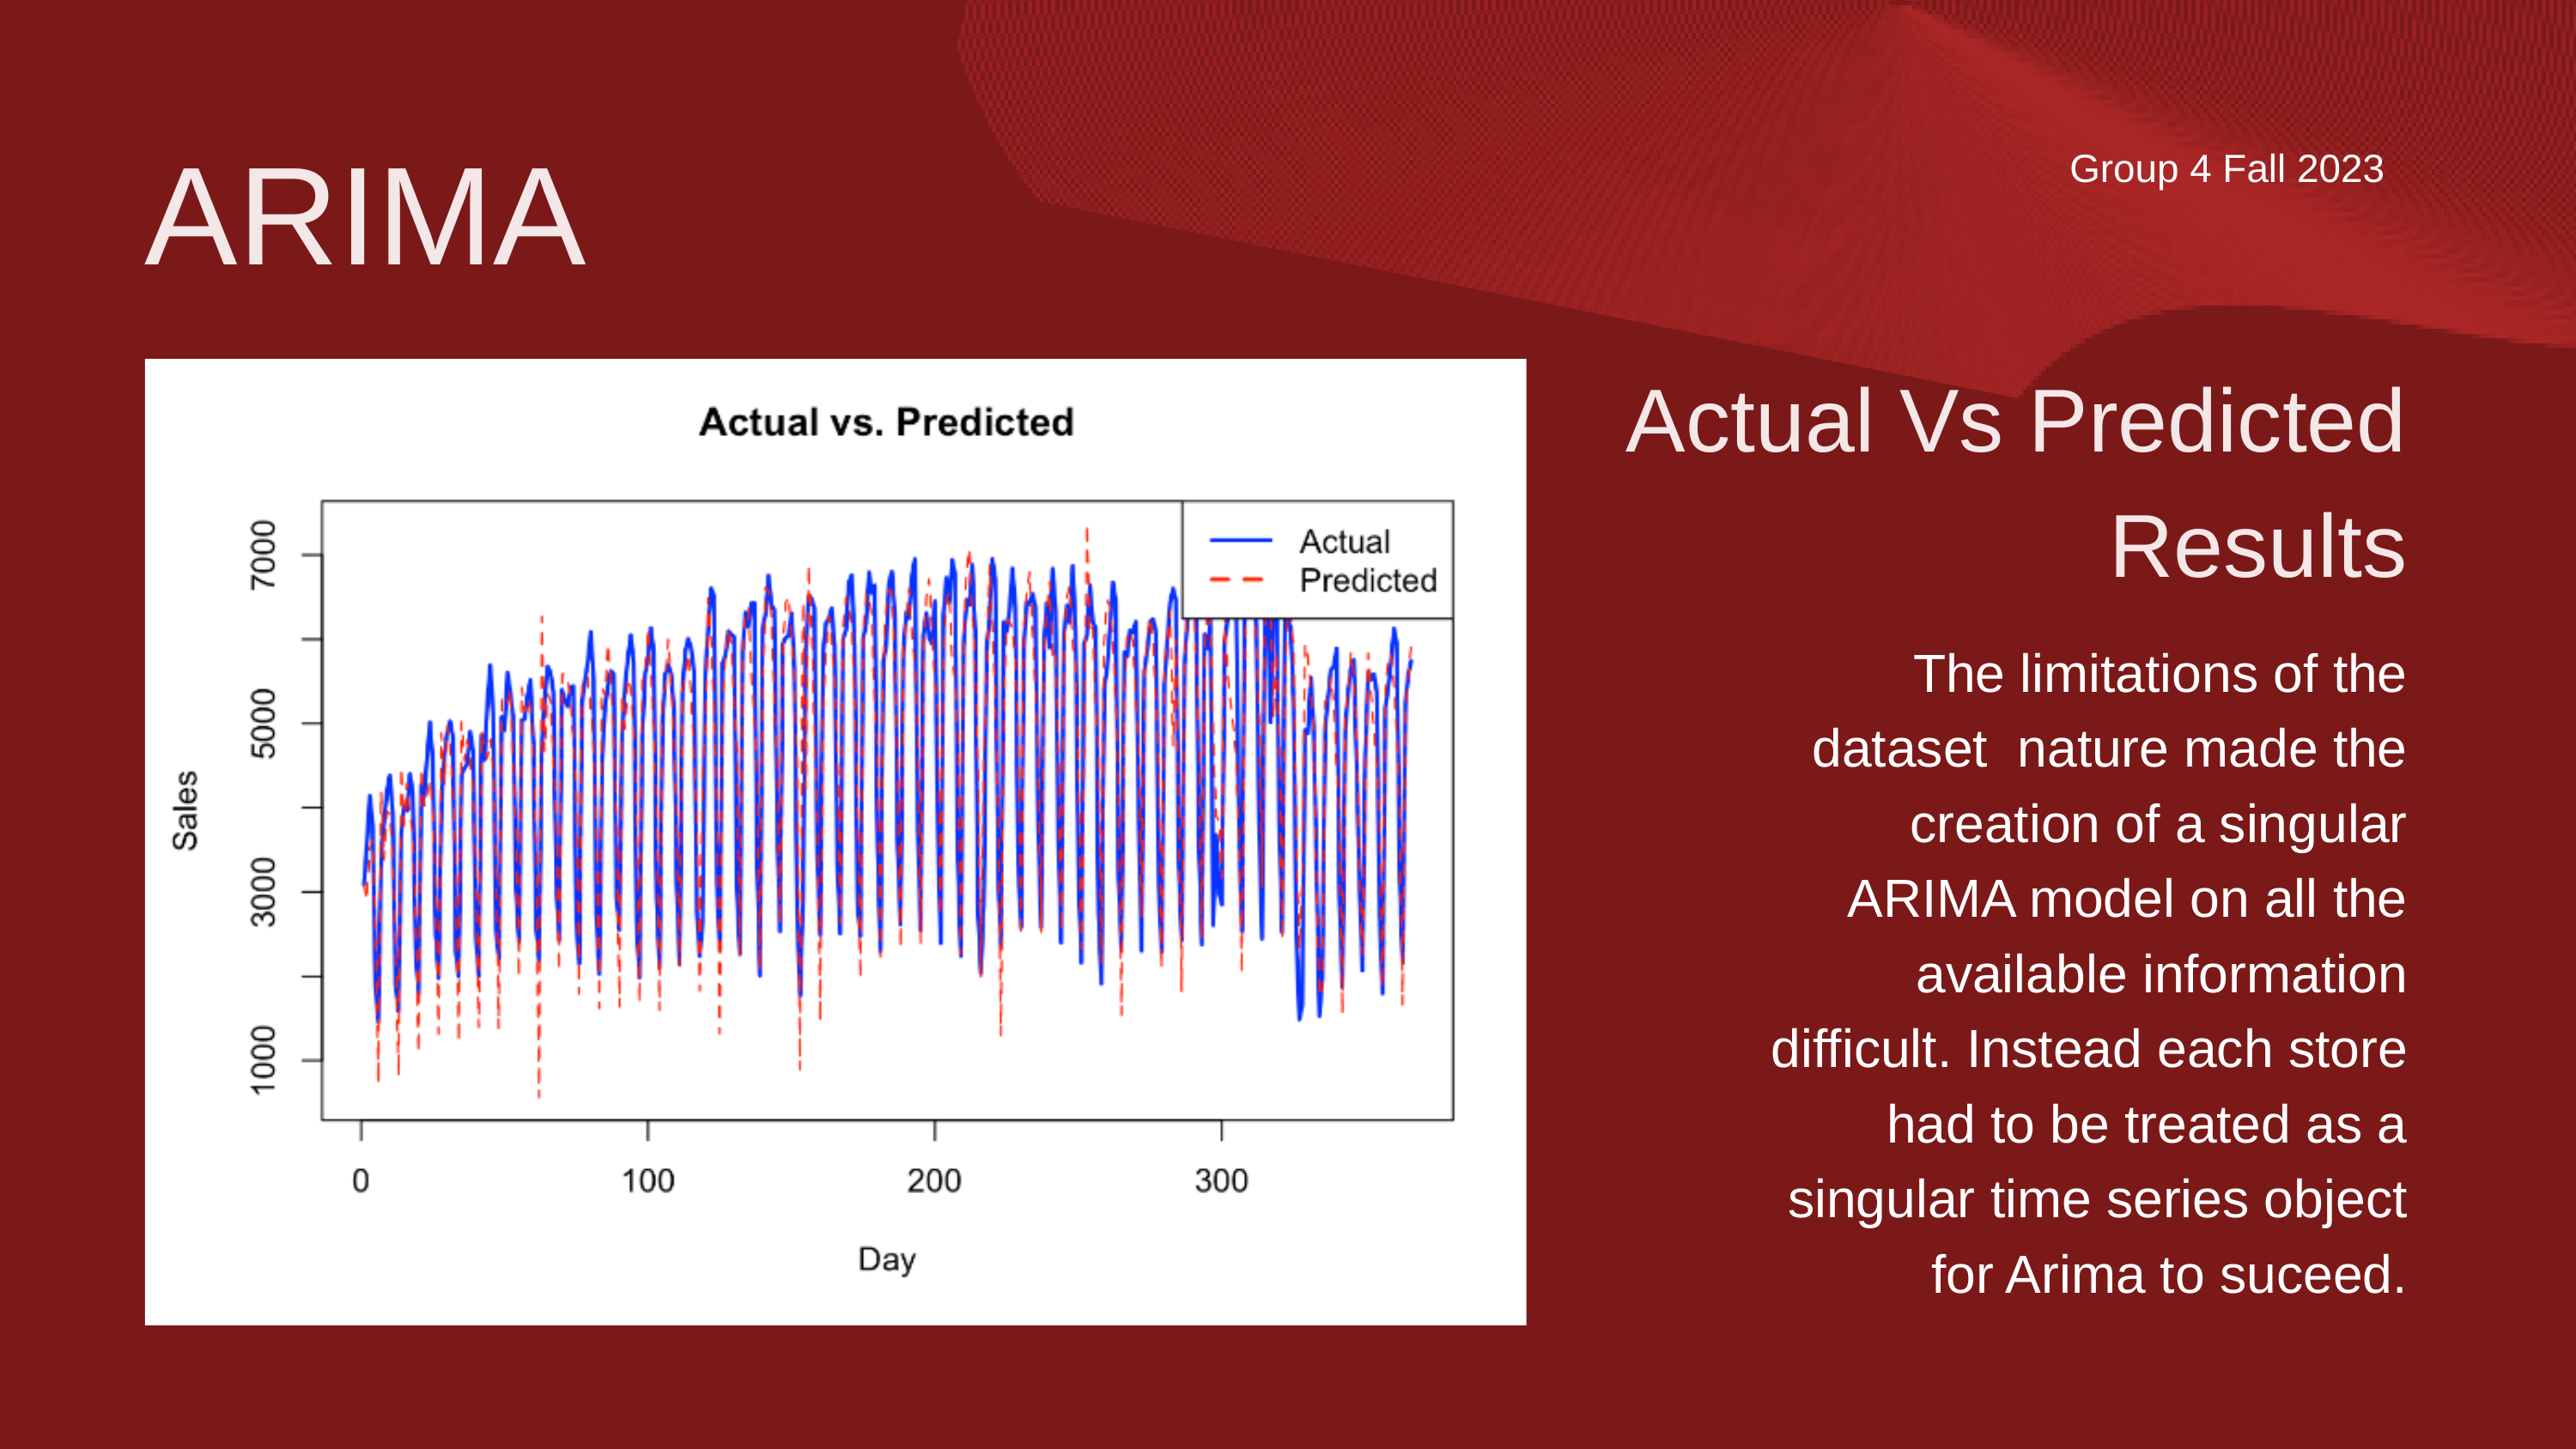

Group 4 Fall 2023
ARIMA
Actual Vs Predicted Results

 The limitations of the dataset  nature made the creation of a singular ARIMA model on all the available information difficult. Instead each store had to be treated as a singular time series object for Arima to suceed.